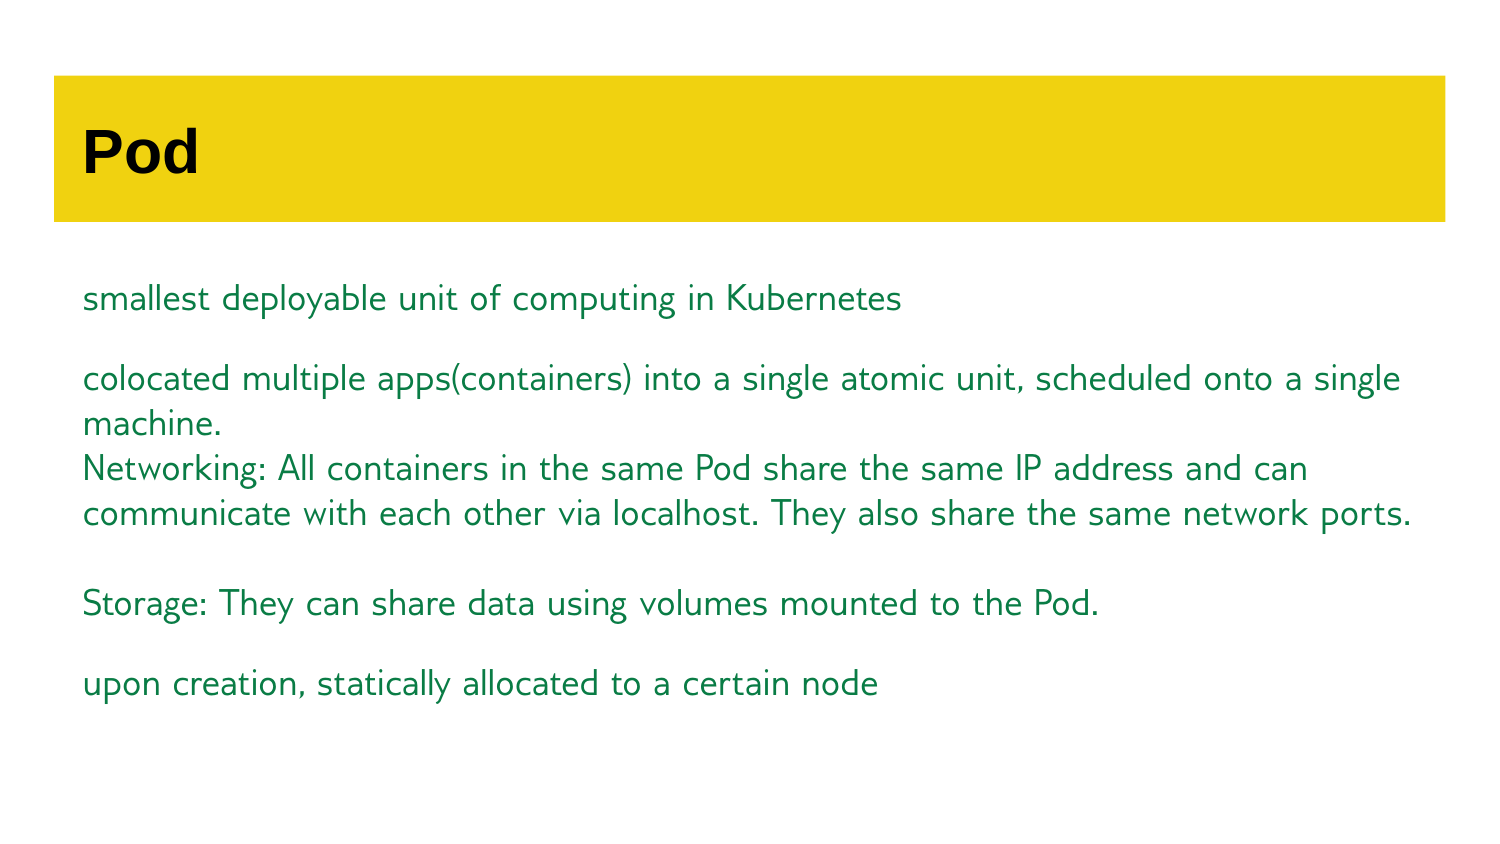

# Pod
smallest deployable unit of computing in Kubernetes

colocated multiple apps(containers) into a single atomic unit, scheduled onto a single machine.
Networking: All containers in the same Pod share the same IP address and can communicate with each other via localhost. They also share the same network ports.

Storage: They can share data using volumes mounted to the Pod.

upon creation, statically allocated to a certain node